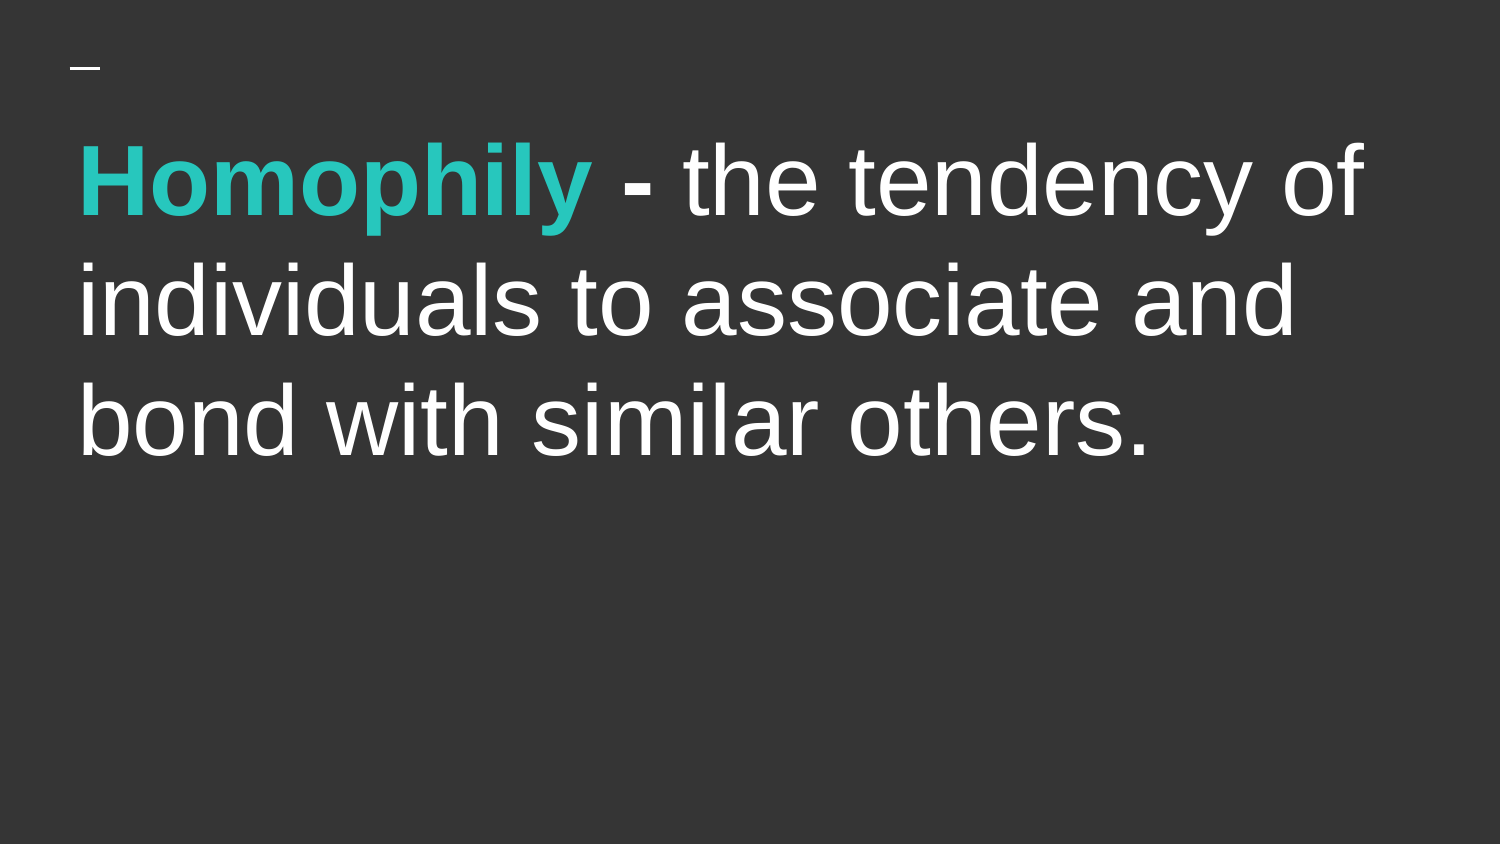

# Homophily - the tendency of individuals to associate and bond with similar others.